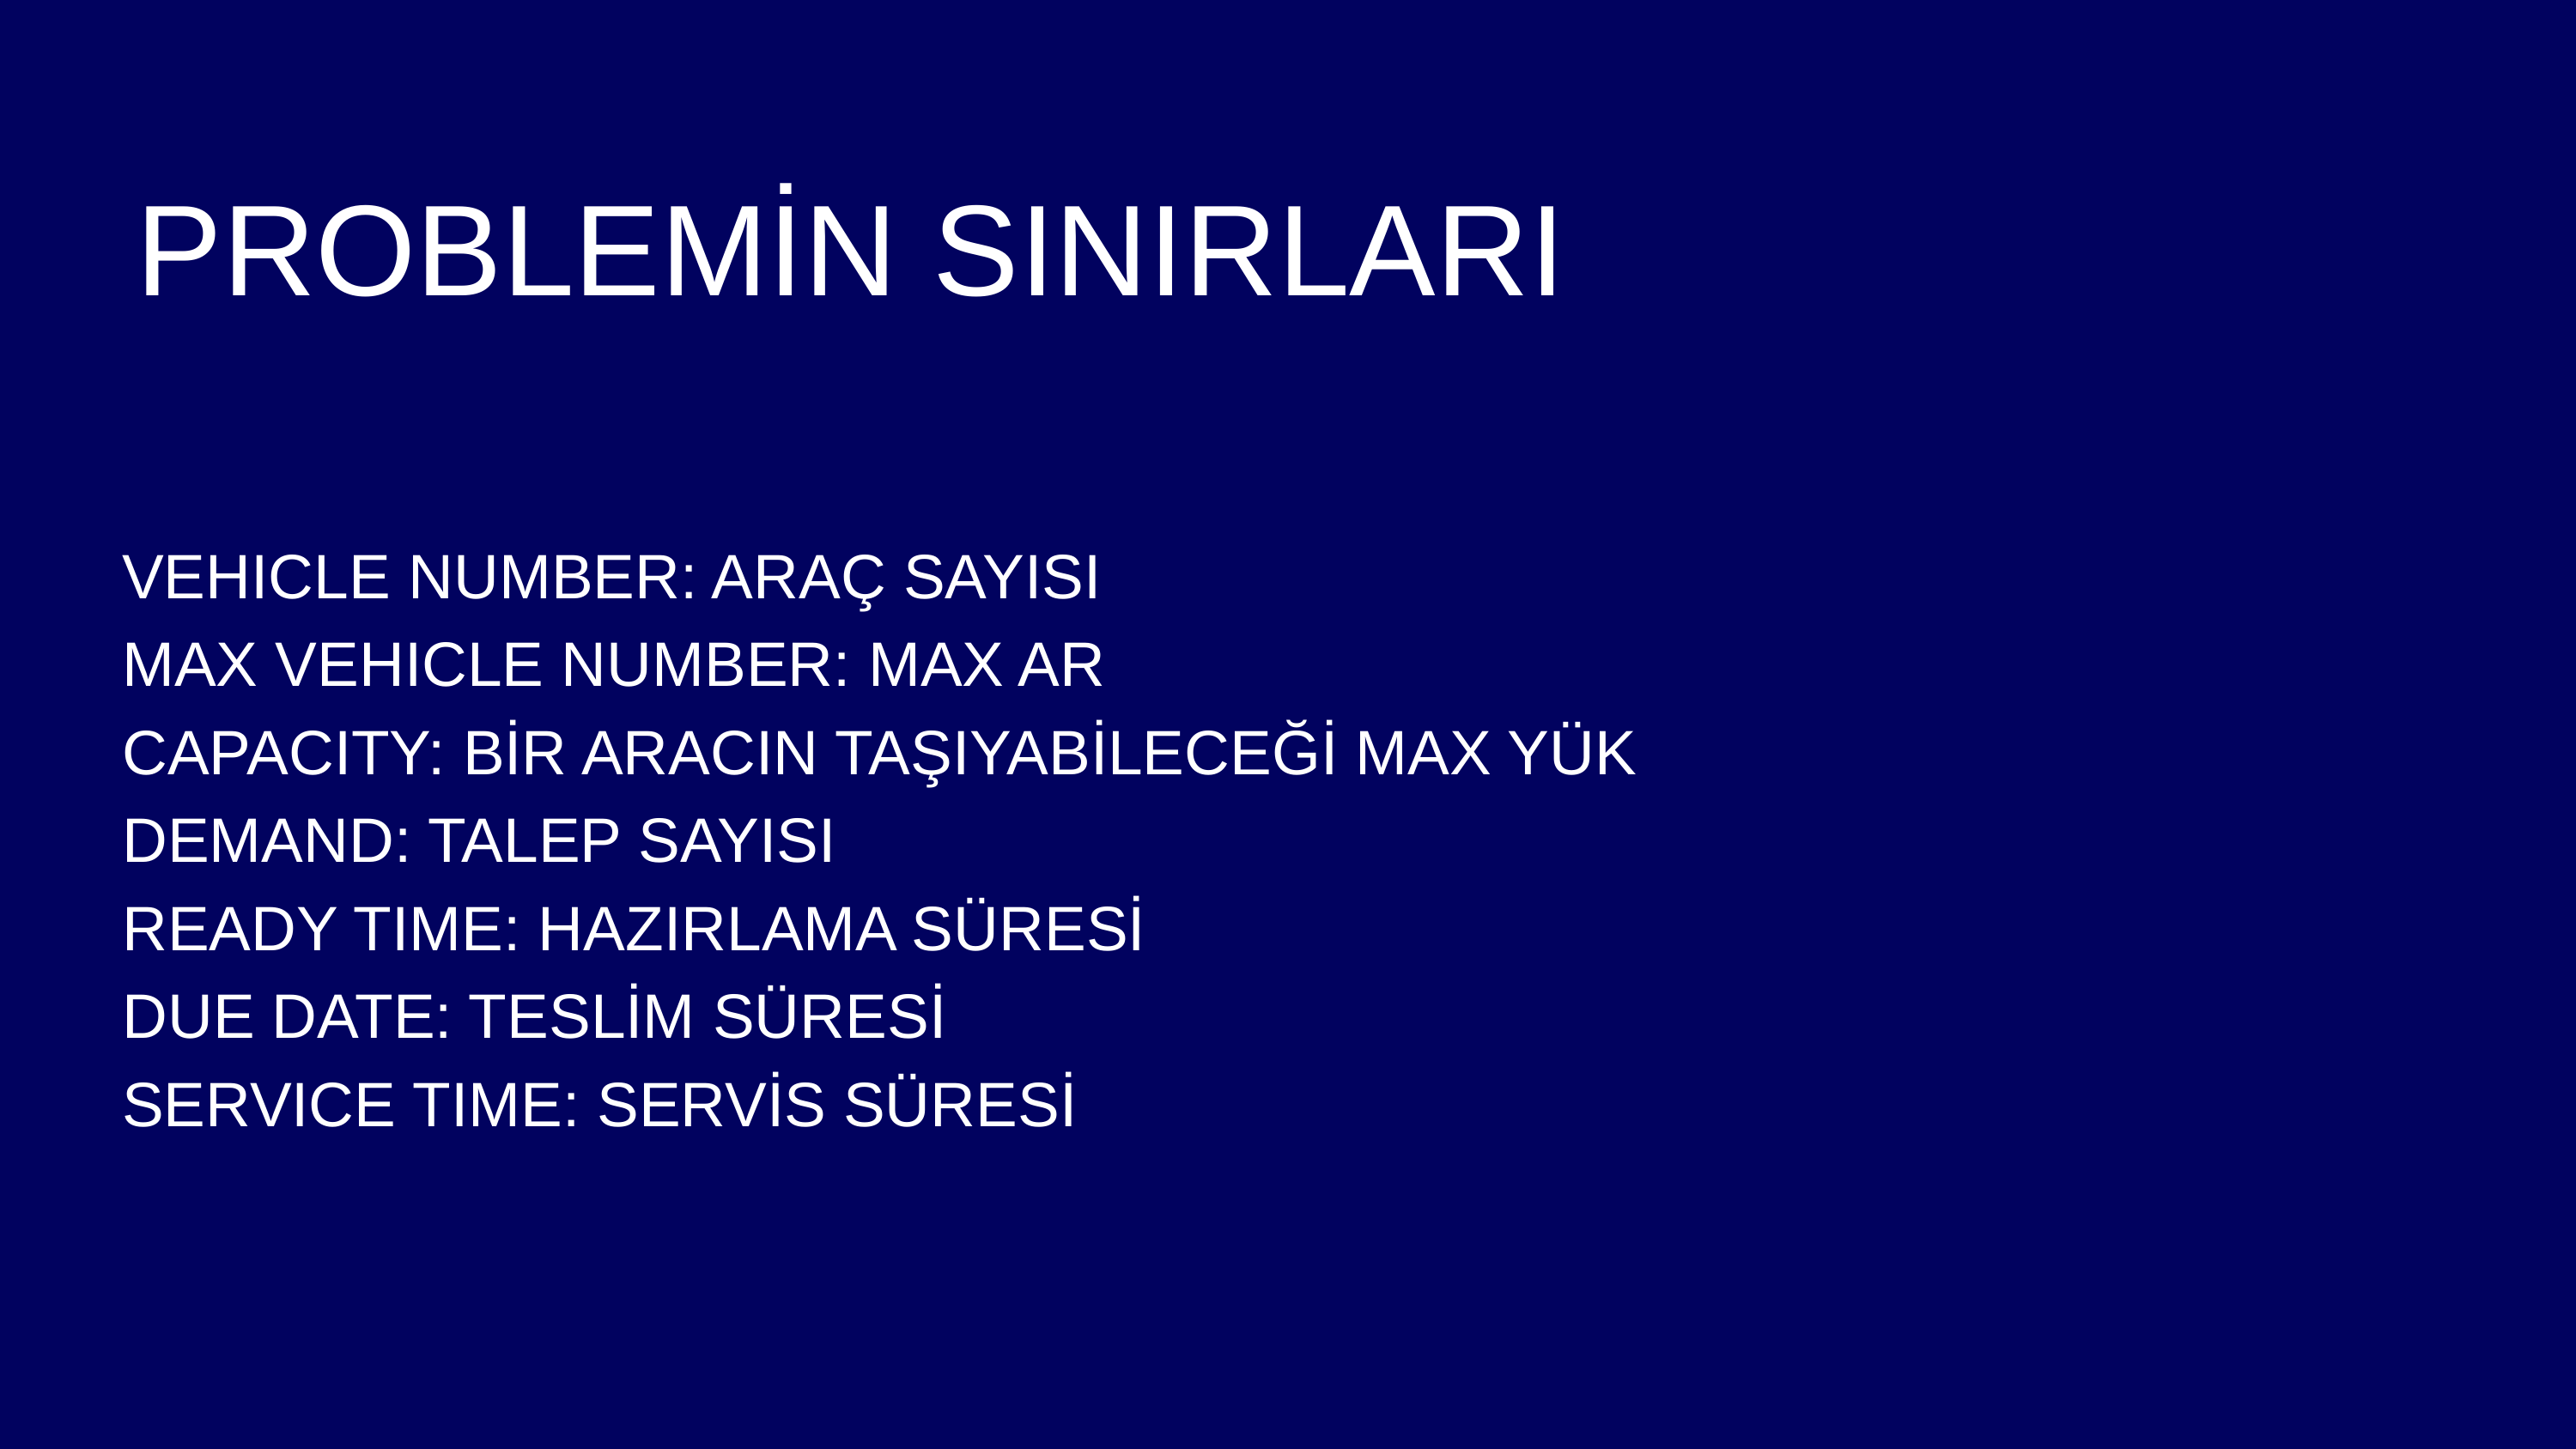

PROBLEMİN SINIRLARI
VEHICLE NUMBER: ARAÇ SAYISI
MAX VEHICLE NUMBER: MAX AR
CAPACITY: BİR ARACIN TAŞIYABİLECEĞİ MAX YÜK
DEMAND: TALEP SAYISI
READY TIME: HAZIRLAMA SÜRESİ
DUE DATE: TESLİM SÜRESİ
SERVICE TIME: SERVİS SÜRESİ